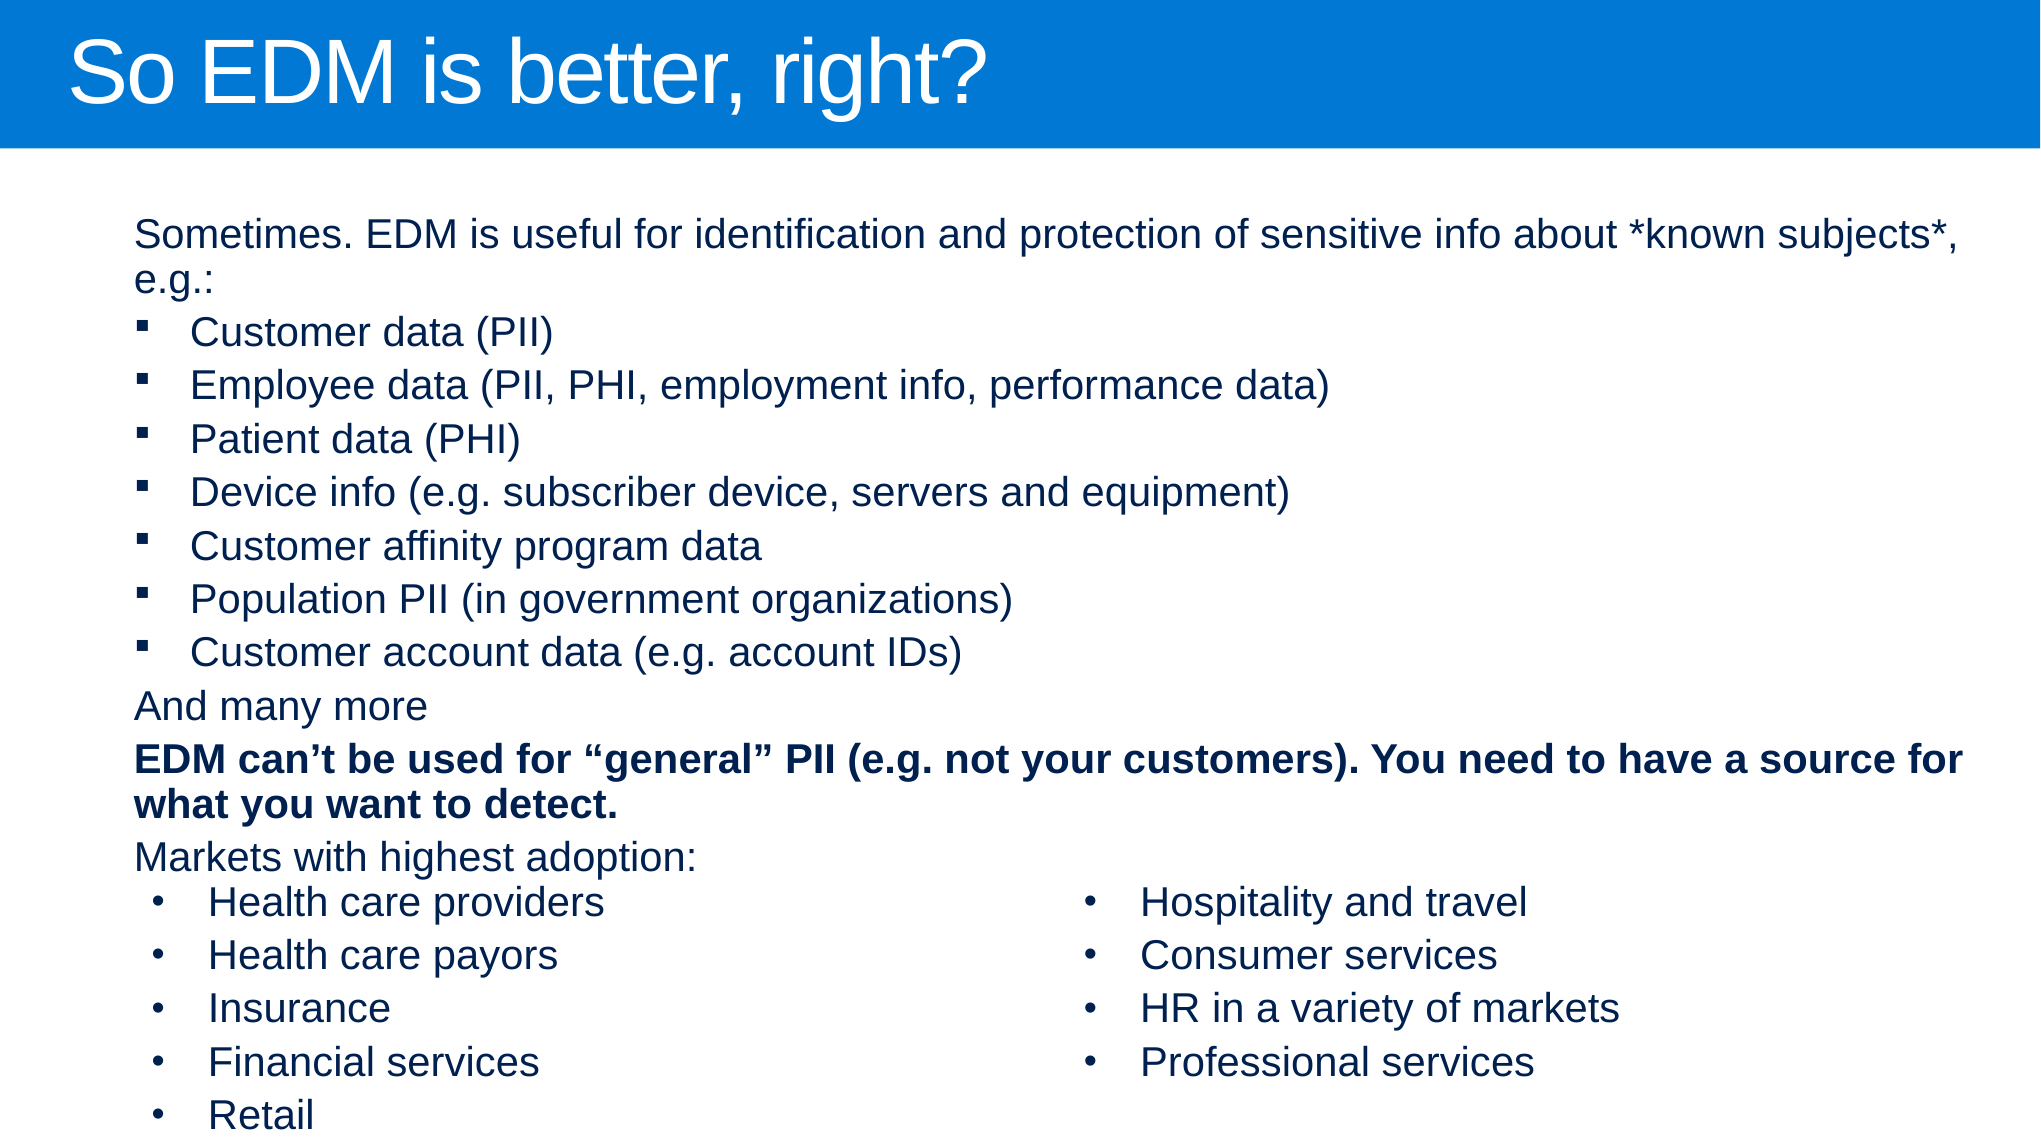

# So EDM is better, right?
Sometimes. EDM is useful for identification and protection of sensitive info about *known subjects*, e.g.:
Customer data (PII)
Employee data (PII, PHI, employment info, performance data)
Patient data (PHI)
Device info (e.g. subscriber device, servers and equipment)
Customer affinity program data
Population PII (in government organizations)
Customer account data (e.g. account IDs)
And many more
EDM can’t be used for “general” PII (e.g. not your customers). You need to have a source for what you want to detect.
Markets with highest adoption:
Health care providers
Health care payors
Insurance
Financial services
Retail

Hospitality and travel
Consumer services
HR in a variety of markets
Professional services